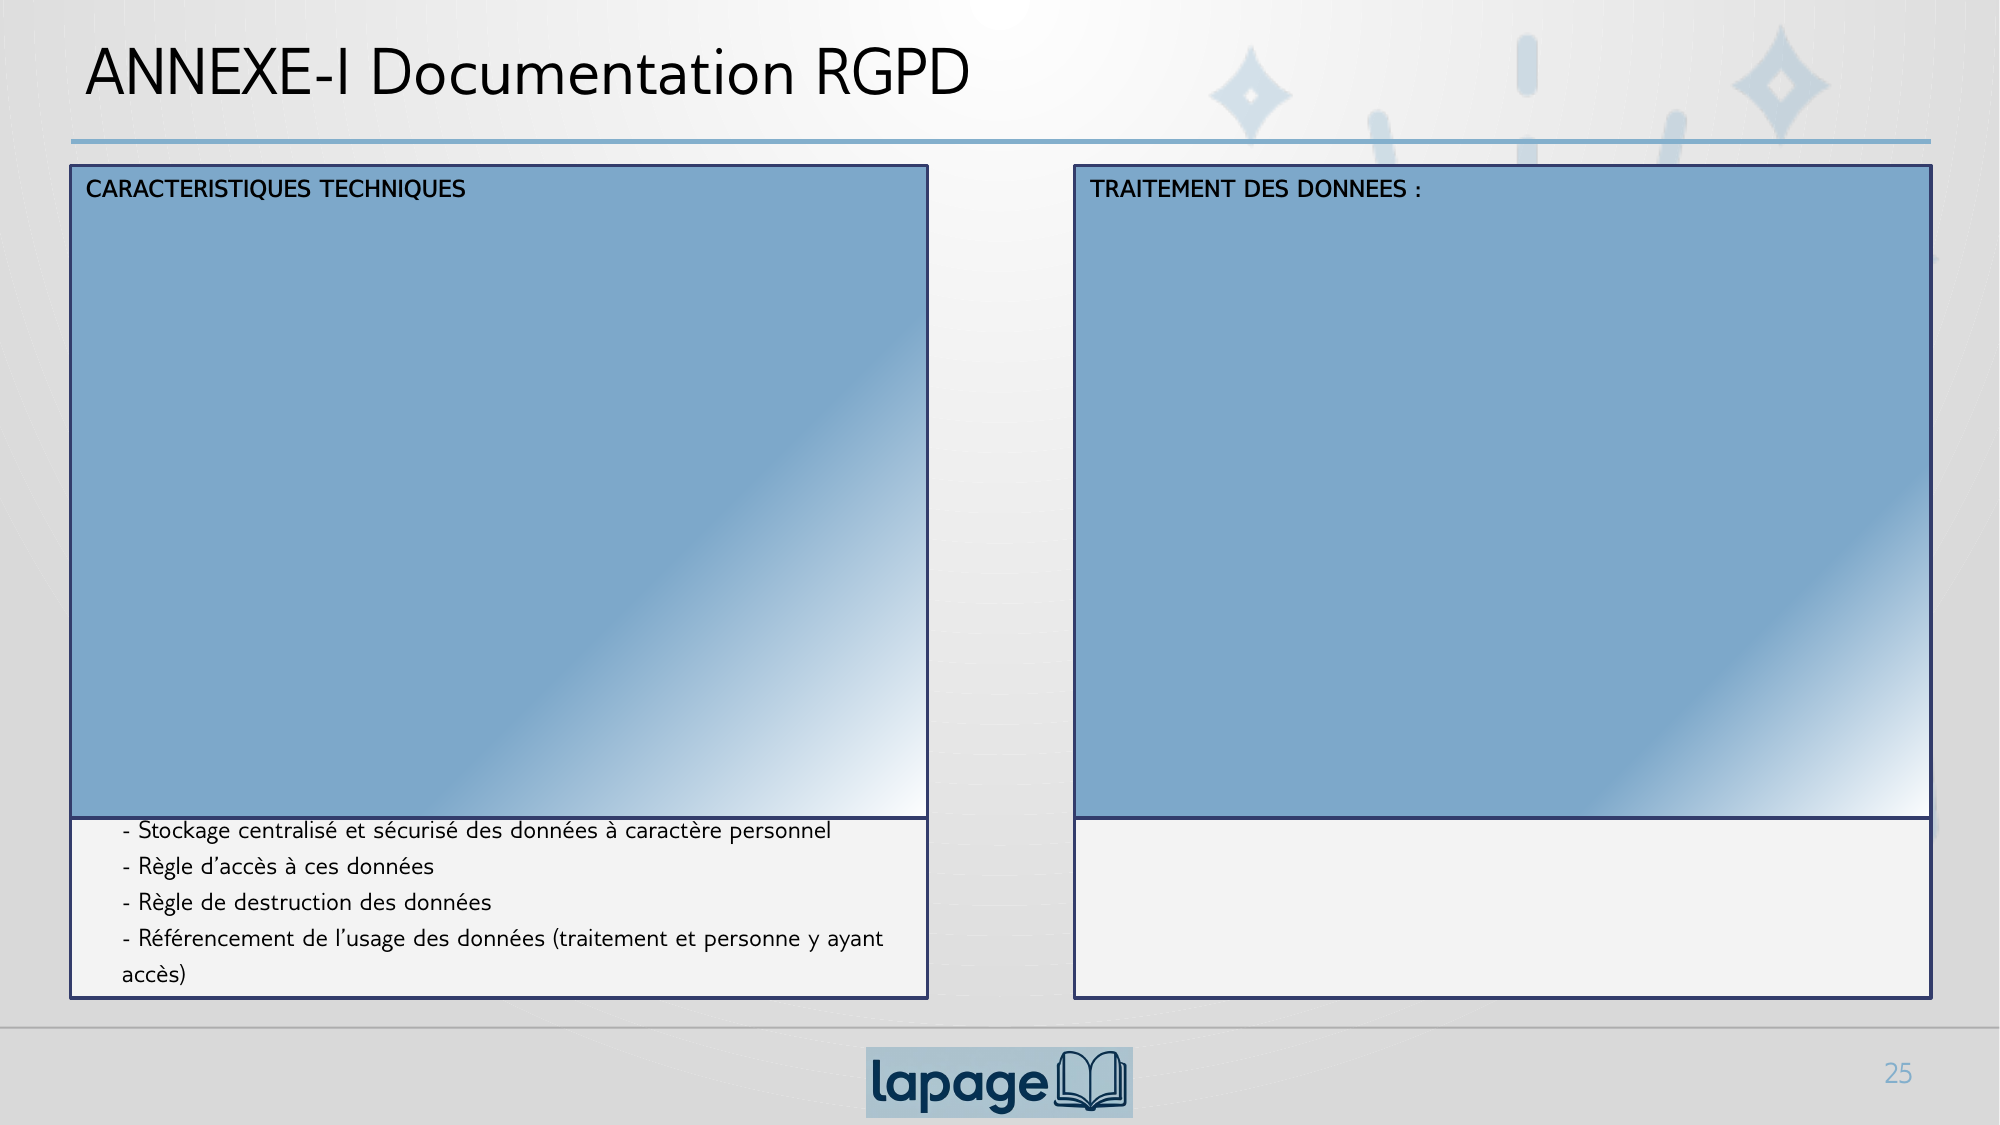

# ANNEXE-I Documentation RGPD
CARACTERISTIQUES TECHNIQUES
TRAITEMENT DES DONNEES :
DPO : Monsieur X., DPO pour LAPAGE
Responsable du traitement : Librairie LAPAGE
Finalité (légale et légitime) :
analyse des indicateurs de ventes en interne
Durée de Conservation : 5 ans (étude de l’évolution)
(procédure  de destruction à mettre en place)
Analyse d’impact :
- faible : données anonymisée, contenu peu sensible, vocation interne
- sensible : volume important de données
Droits des personnes :
- vérifier l’autorisation et l’information des personnes.
- référencer l’usage des données
Organisation à prévoir avec DPO et Secteur Data de l’entreprise :
- Stockage centralisé et sécurisé des données à caractère personnel
- Règle d’accès à ces données
- Règle de destruction des données
- Référencement de l’usage des données (traitement et personne y ayant accès)
Vérification de l’intégrité des données
(analyse de doublons, suppression de lignes vides, nettoyage)
Principe de proportionnalité et de pertinence: suppression des colonnes inutiles (Pas de colonne inutile)
Principe de confidentialité :
-anonymisation (travail en id)
25